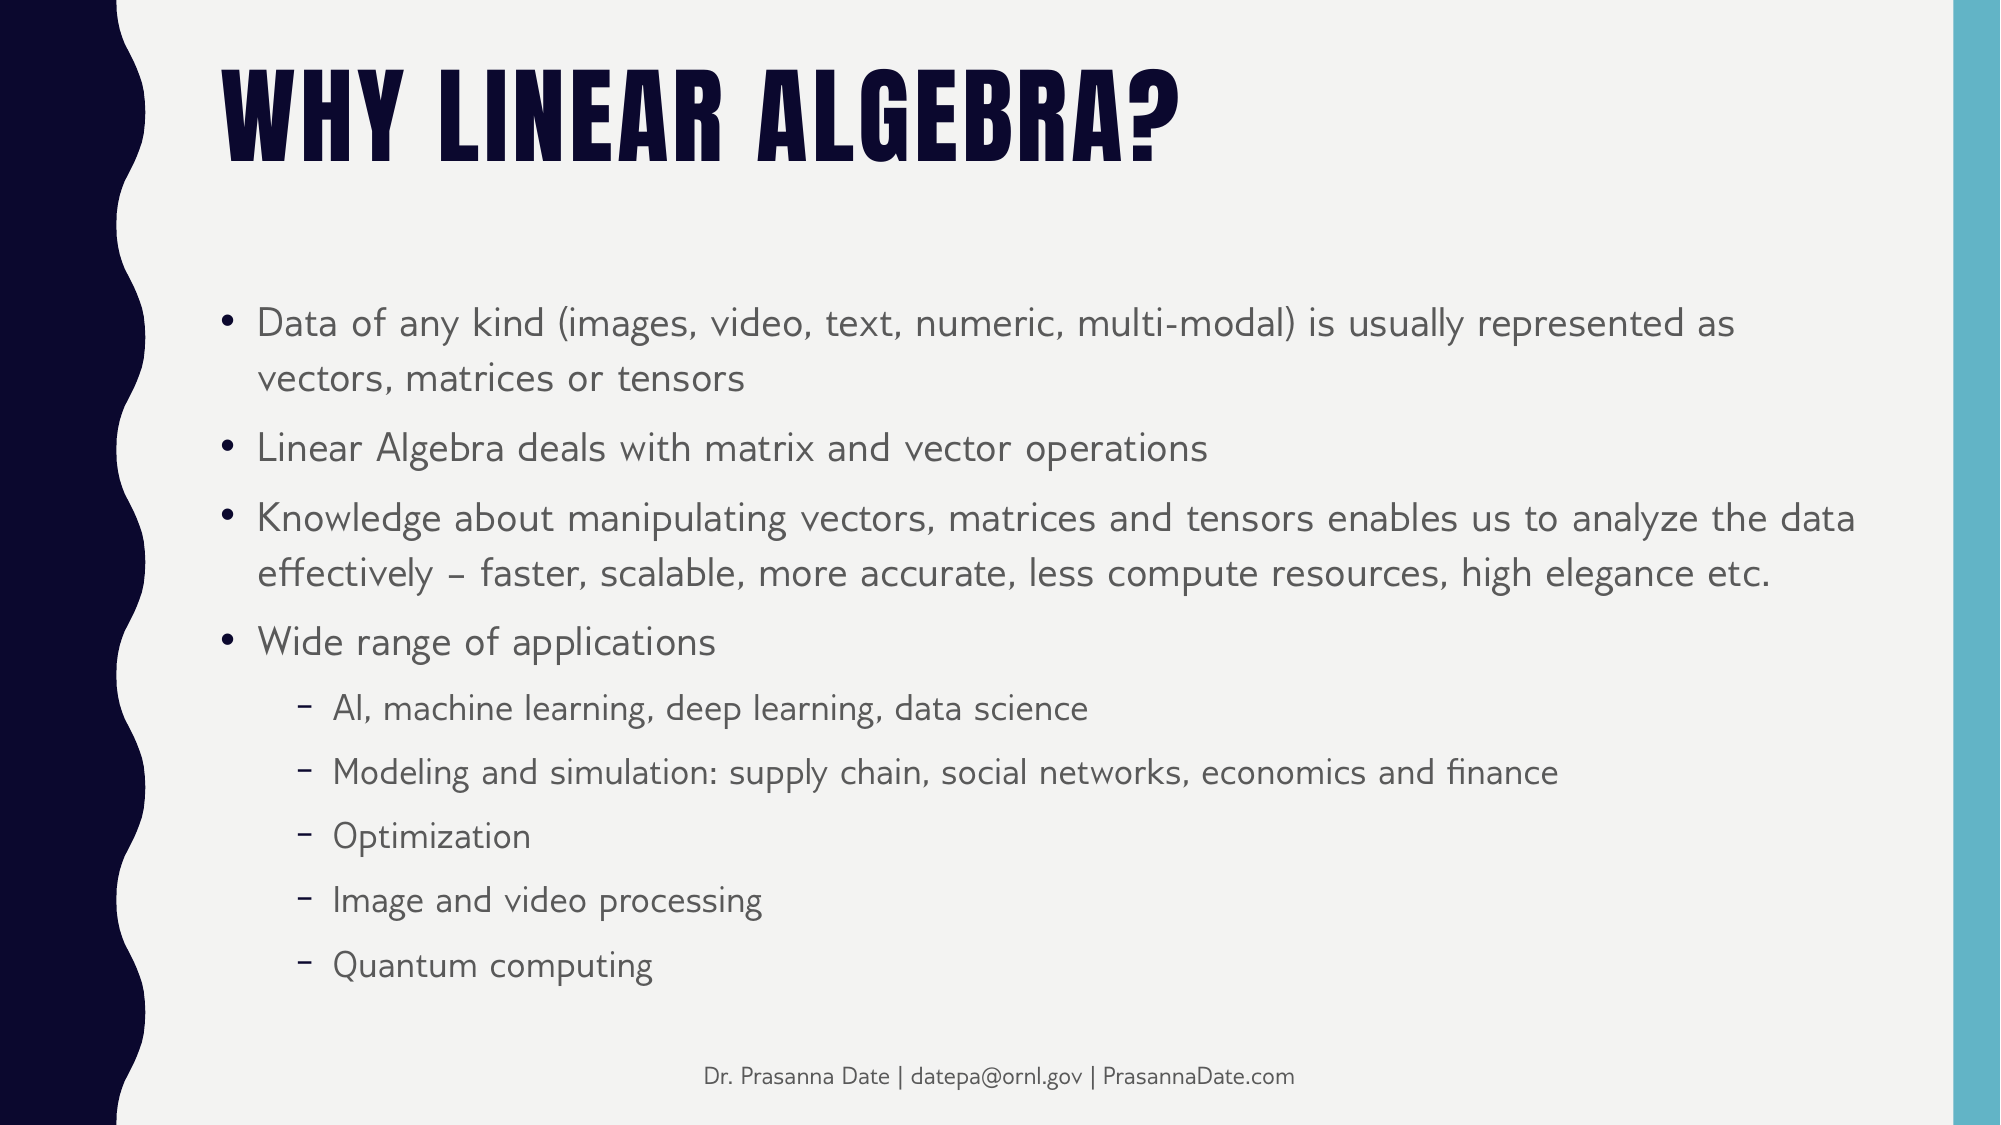

# Why Linear Algebra?
Data of any kind (images, video, text, numeric, multi-modal) is usually represented as vectors, matrices or tensors
Linear Algebra deals with matrix and vector operations
Knowledge about manipulating vectors, matrices and tensors enables us to analyze the data effectively – faster, scalable, more accurate, less compute resources, high elegance etc.
Wide range of applications
AI, machine learning, deep learning, data science
Modeling and simulation: supply chain, social networks, economics and finance
Optimization
Image and video processing
Quantum computing
Dr. Prasanna Date | datepa@ornl.gov | PrasannaDate.com